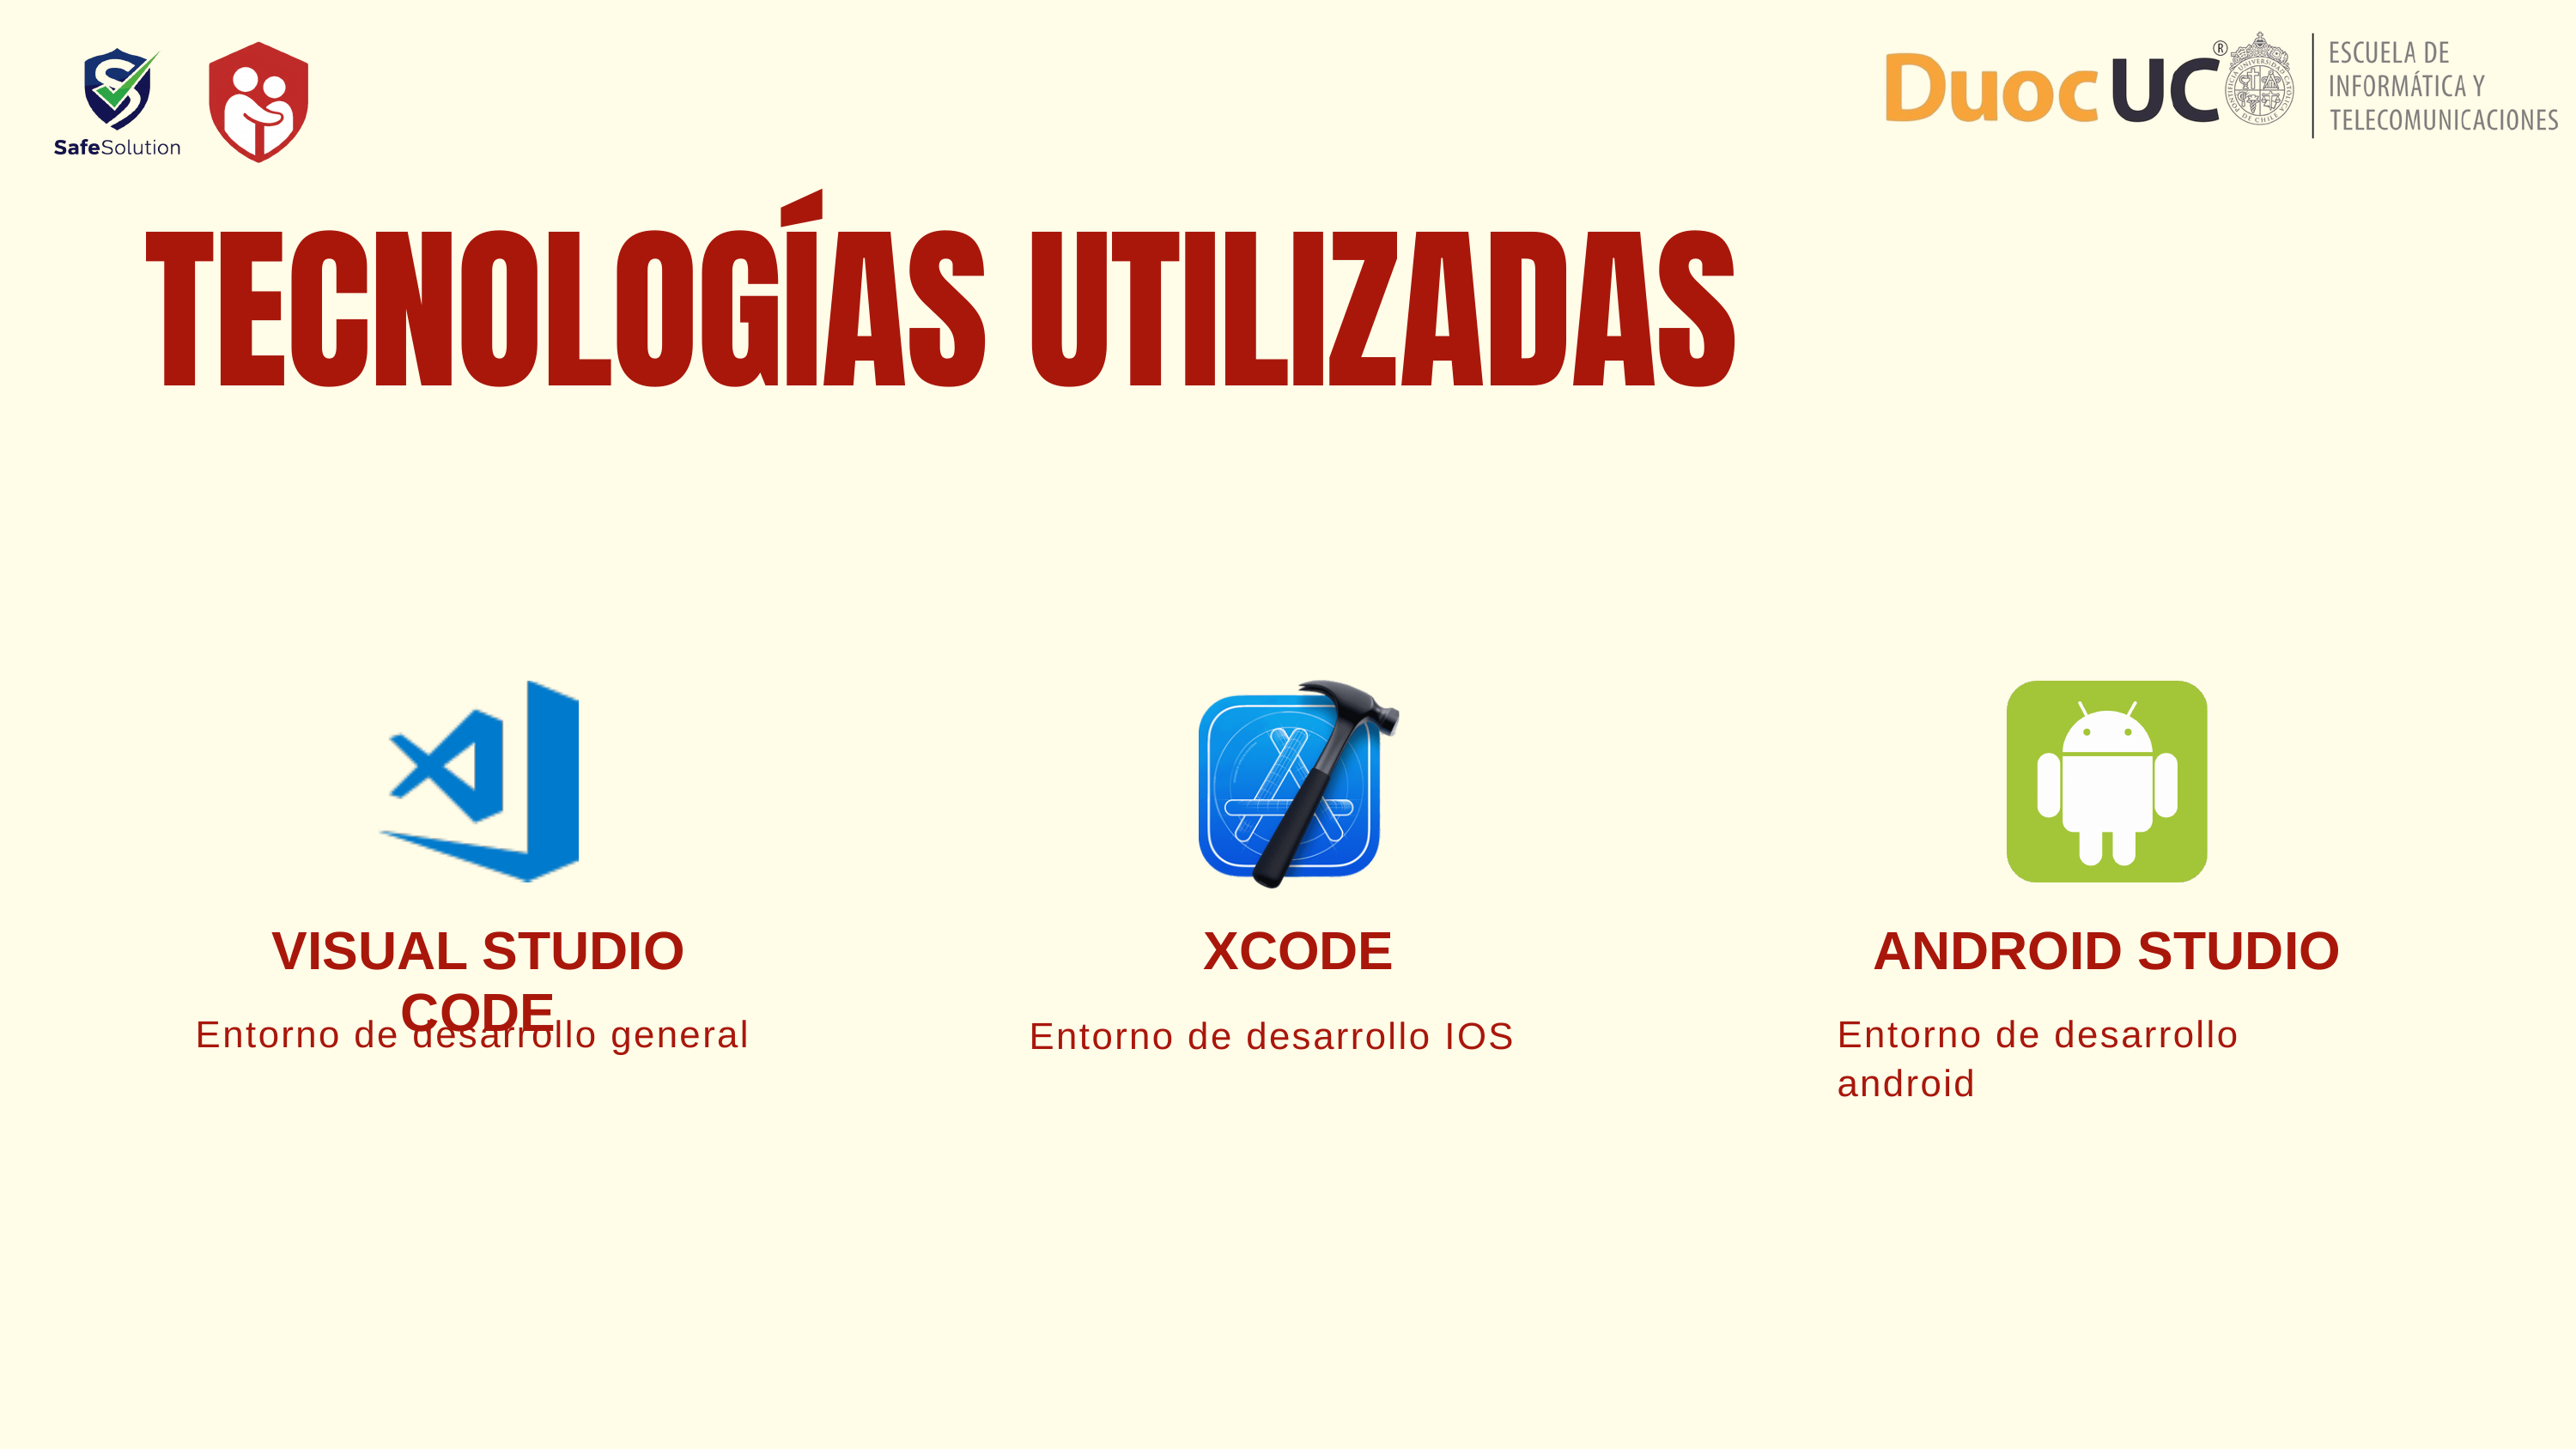

TECNOLOGÍAS UTILIZADAS

VISUAL STUDIO CODE
XCODE
ANDROID STUDIO
Entorno de desarrollo general
Entorno de desarrollo android
Entorno de desarrollo IOS